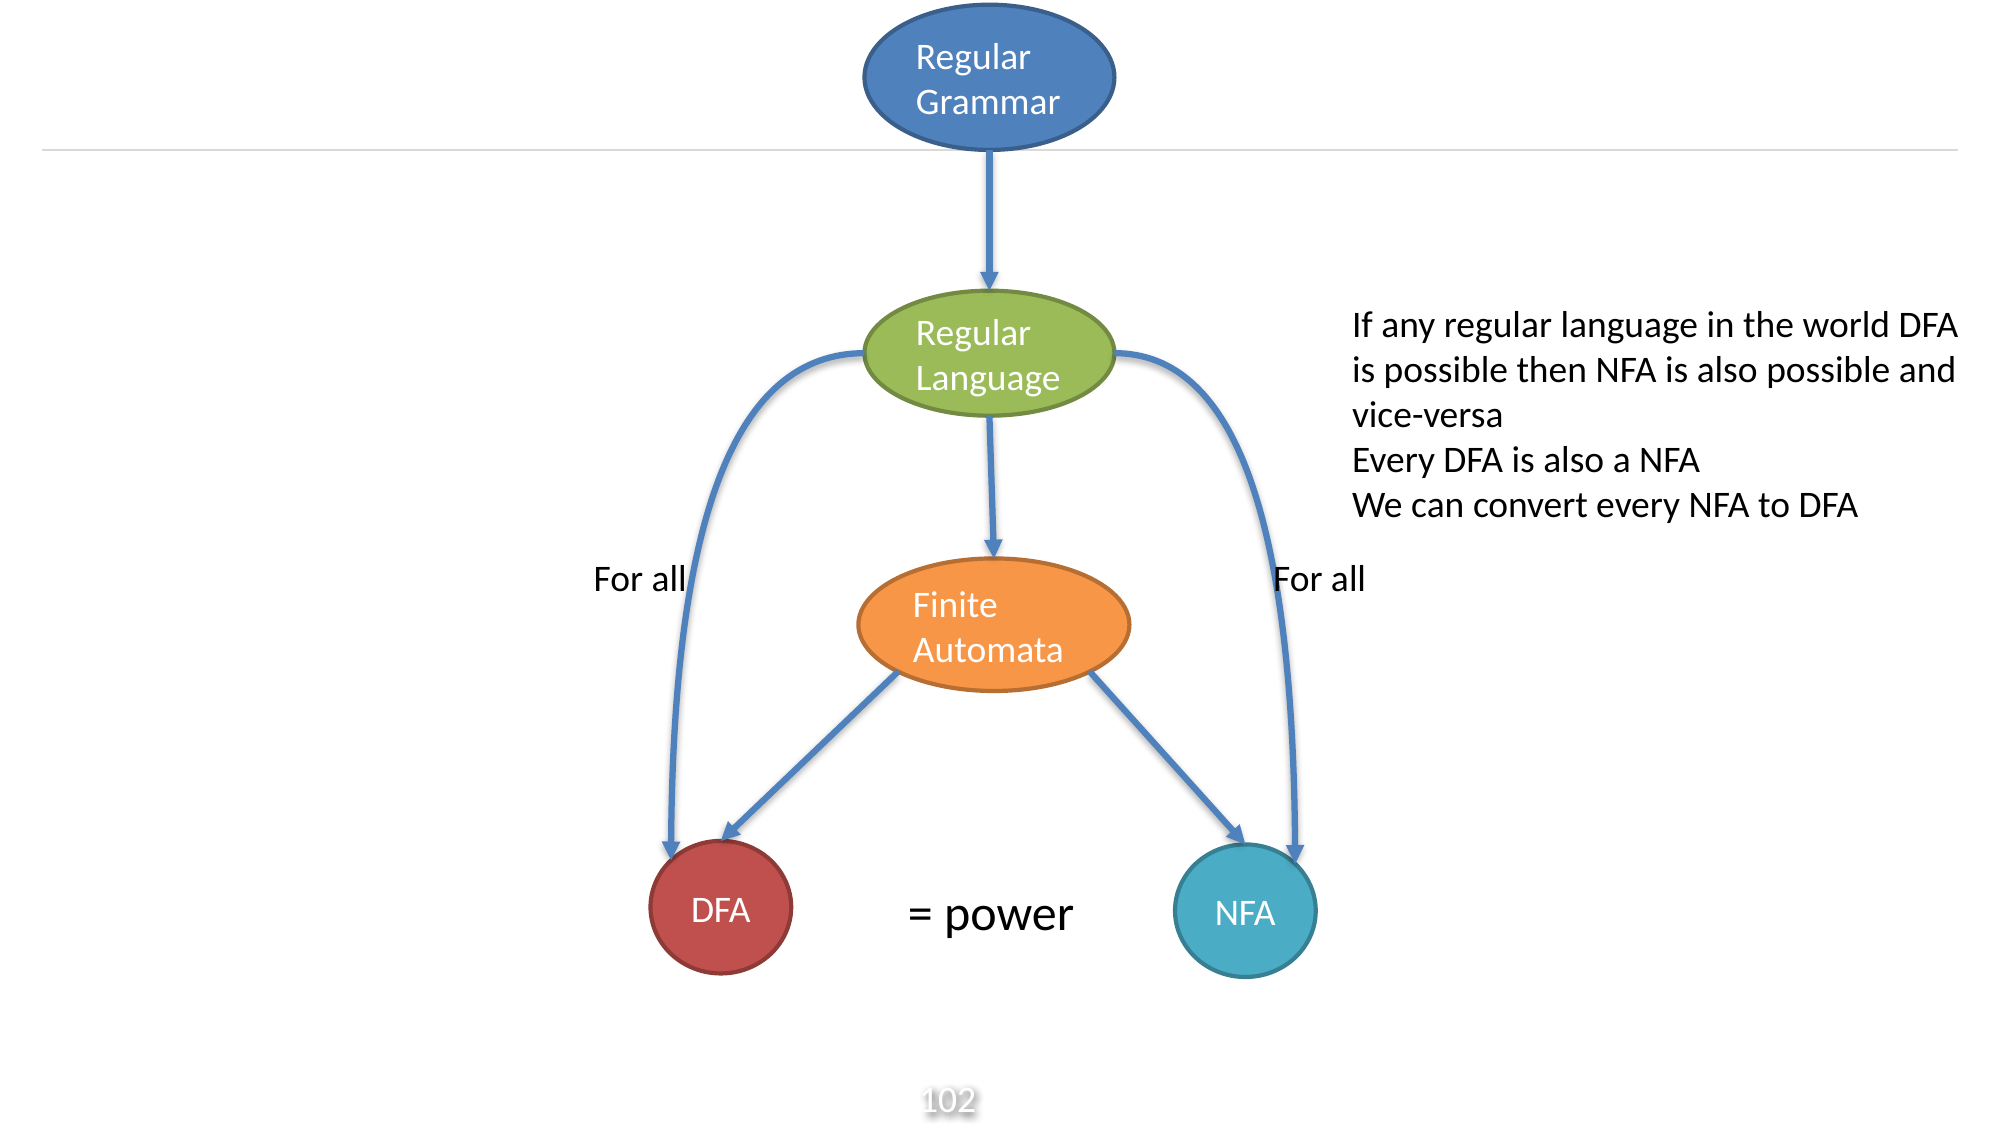

Regular
Grammar

#

Regular
Language

If any regular language in the world DFA is possible then NFA is also possible and vice-versa
Every DFA is also a NFA
We can convert every NFA to DFA
For all
For all

Finite Automata

DFA
NFA
= power